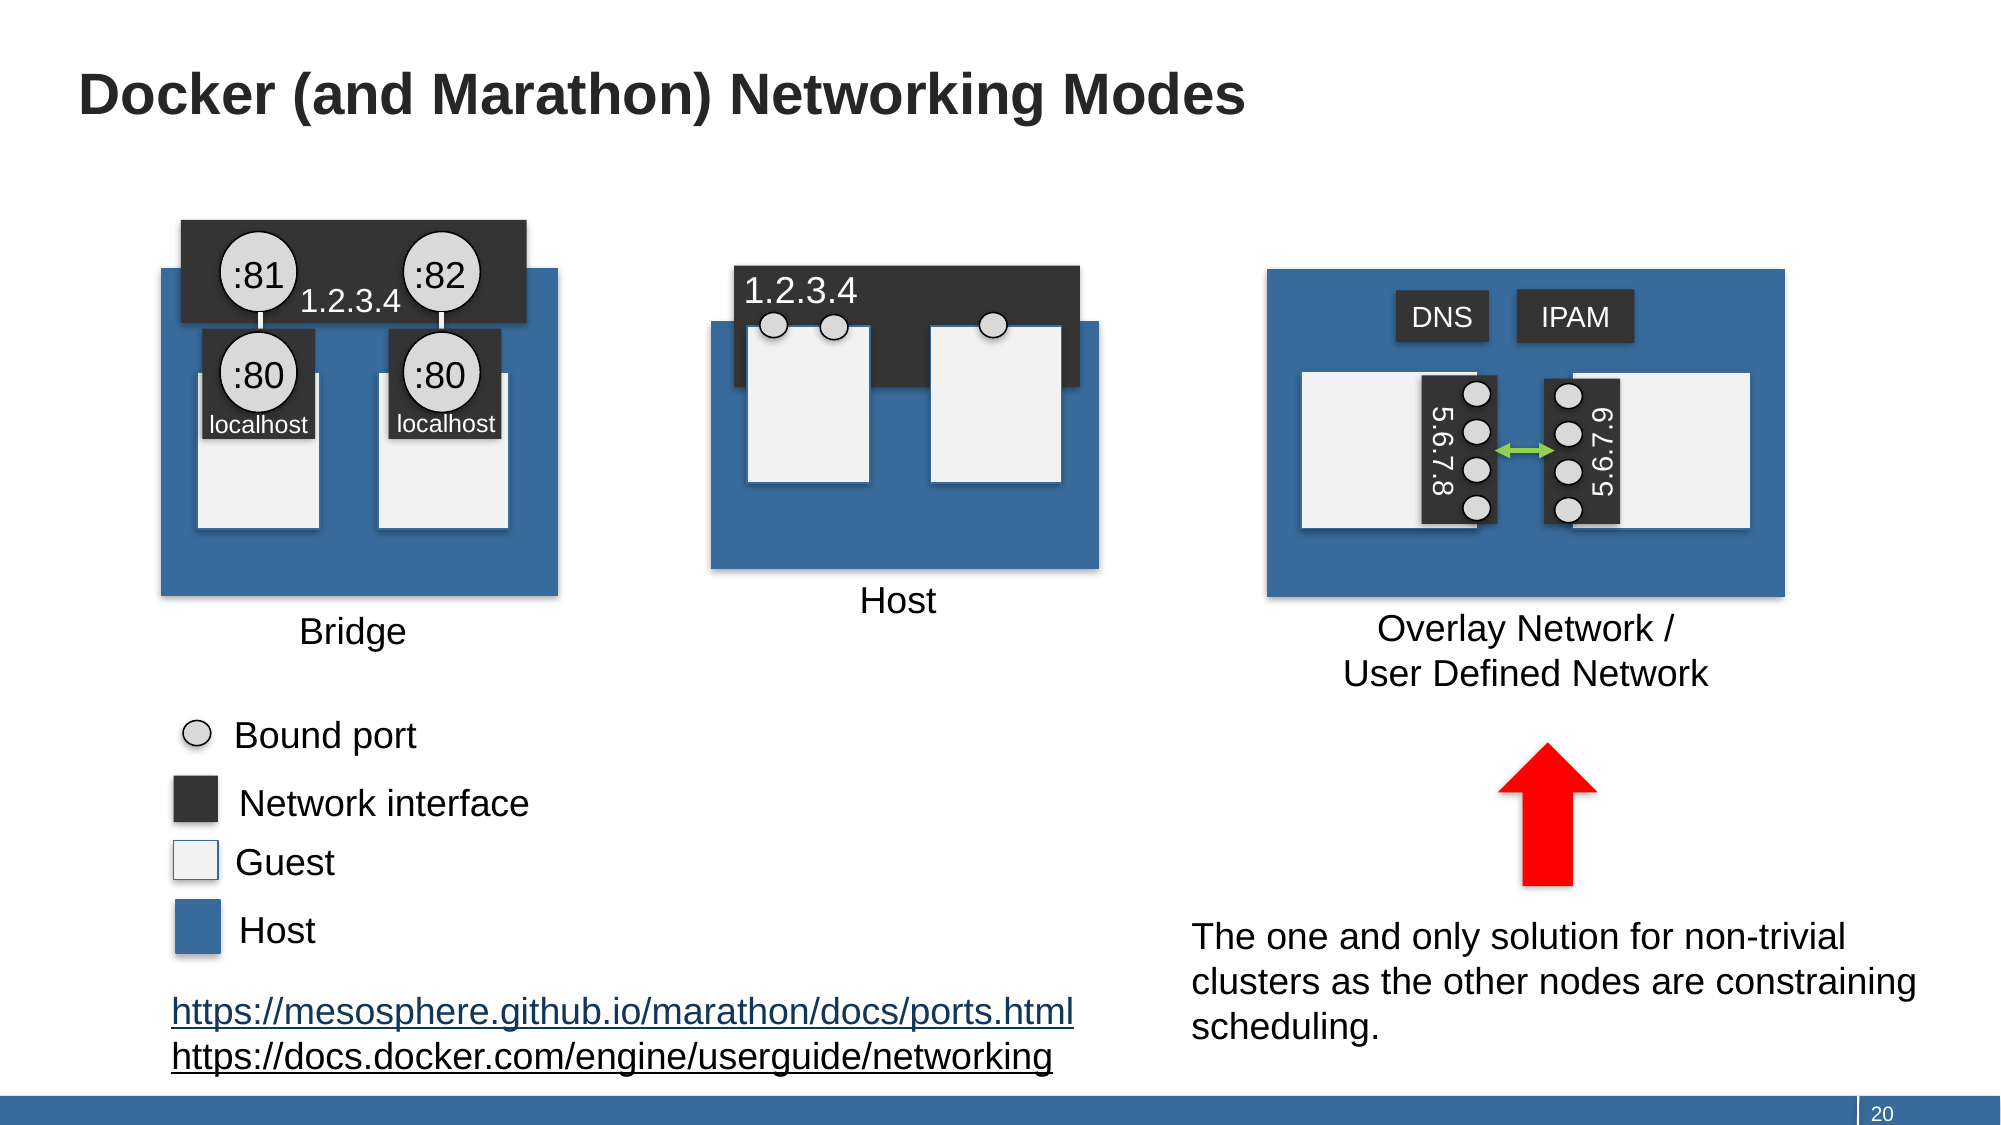

# Docker (and Marathon) Networking Modes

:81
:82
1.2.3.4

1.2.3.4
IPAM
DNS

:80
:80

localhost
localhost
5.6.7.9

5.6.7.8

Host
Overlay Network / User Defined Network
Bridge
Bound port

Network interface

Guest

Host

The one and only solution for non-trivial
clusters as the other nodes are constraining
scheduling.
https://mesosphere.github.io/marathon/docs/ports.html
https://docs.docker.com/engine/userguide/networking
20